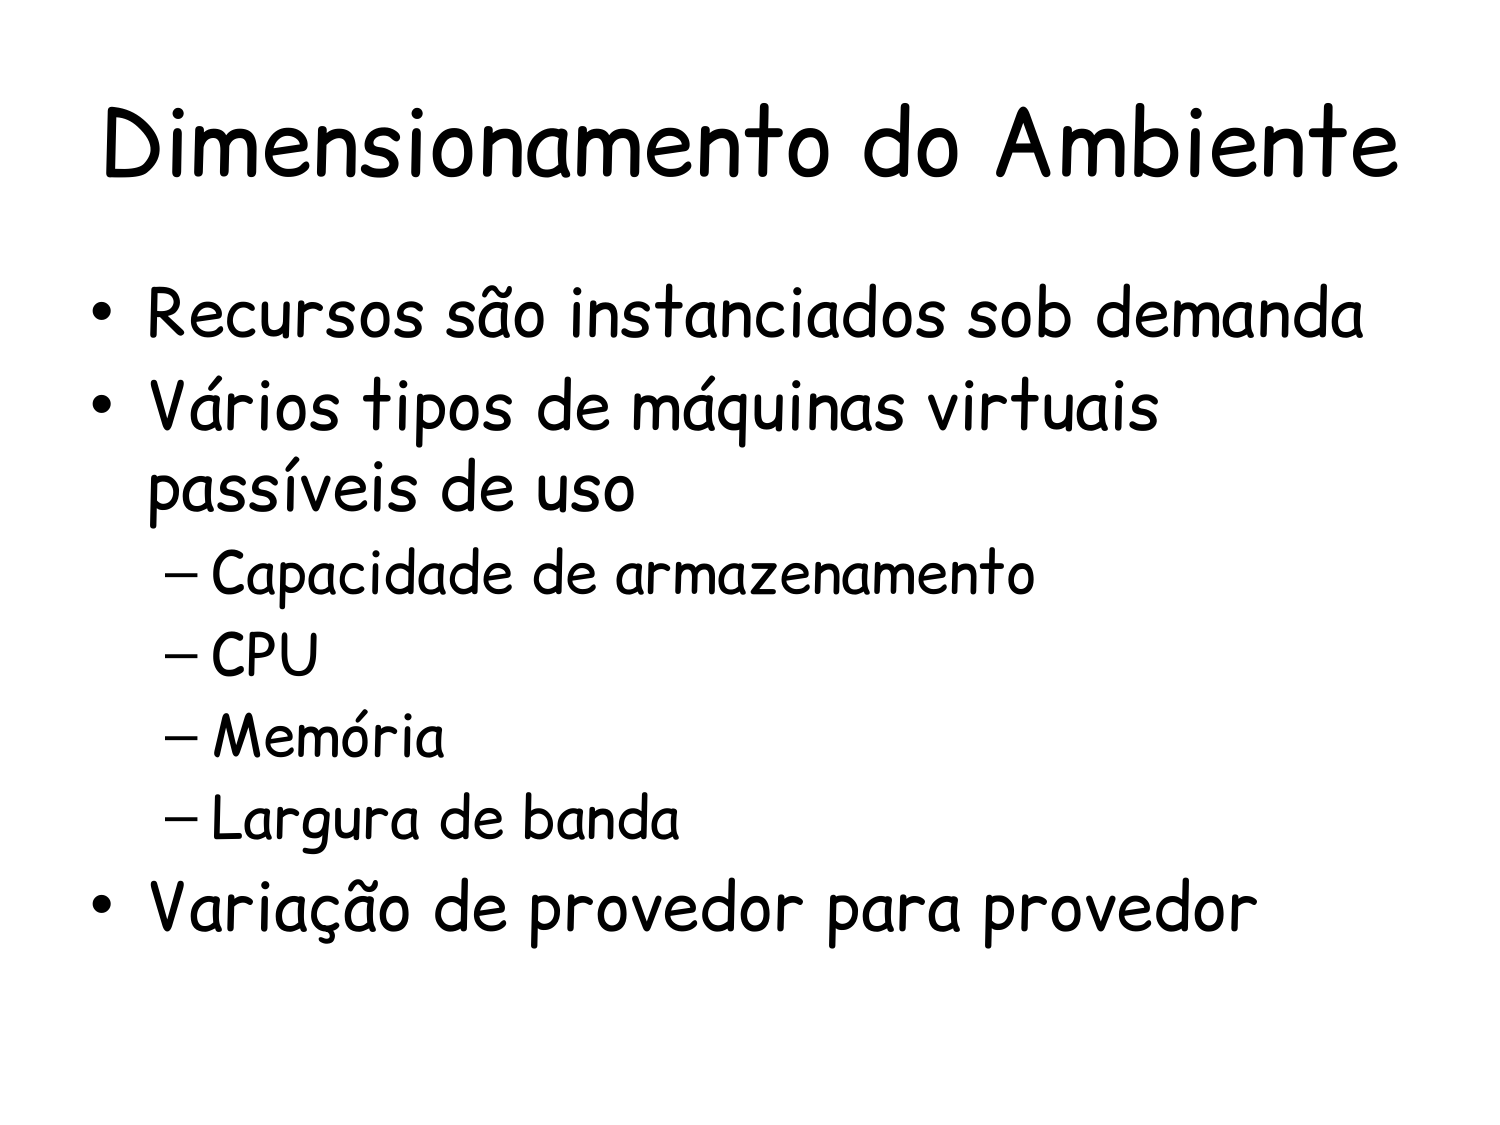

# Dimensionamento do Ambiente
Recursos são instanciados sob demanda
Vários tipos de máquinas virtuais passíveis de uso
Capacidade de armazenamento
CPU
Memória
Largura de banda
Variação de provedor para provedor